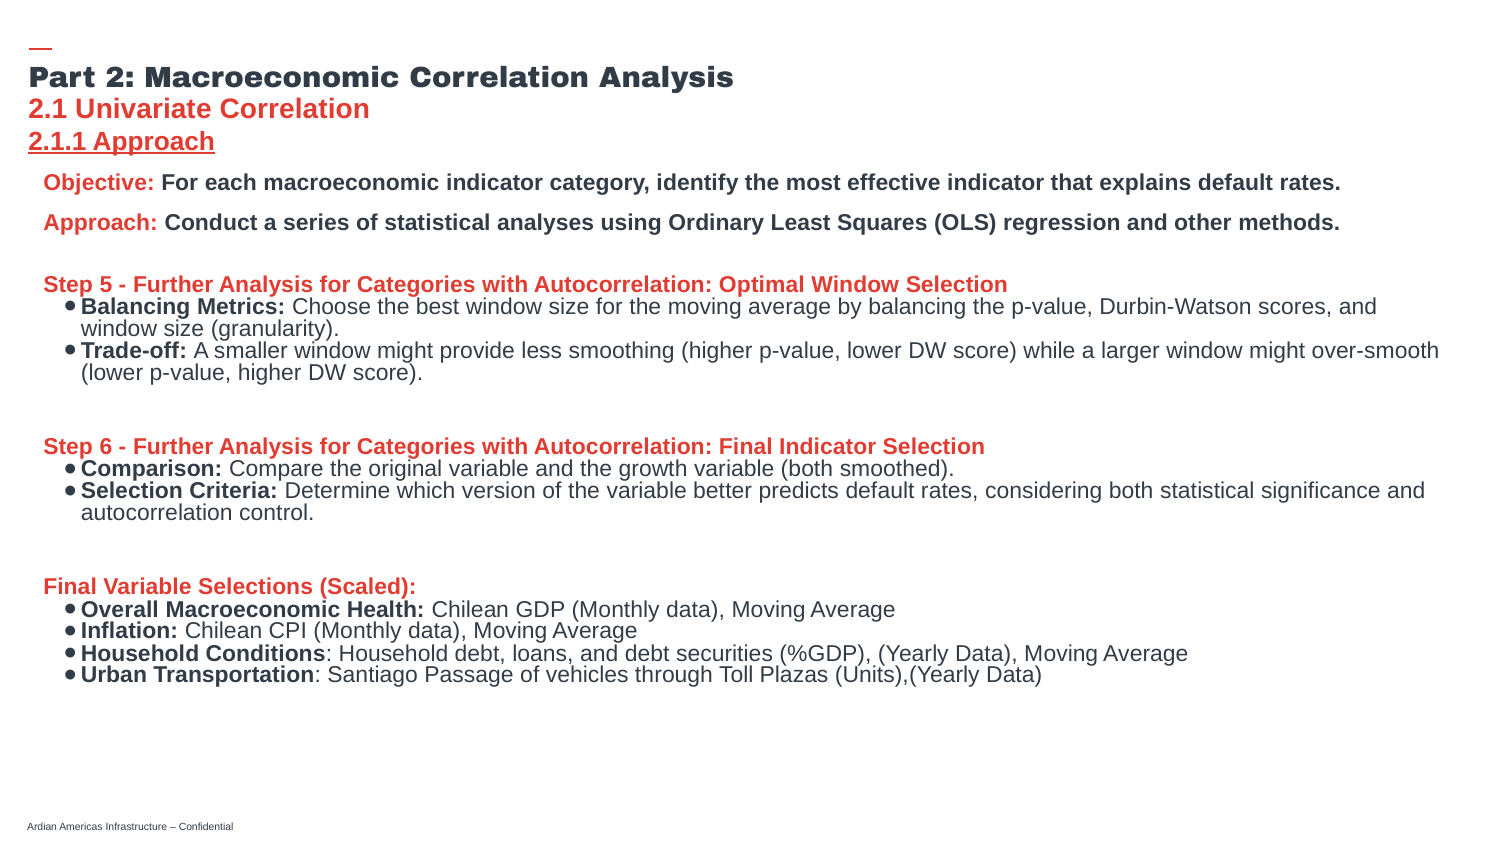

# Part 2: Macroeconomic Correlation Analysis
2.1 Univariate Correlation
2.1.1 Approach
Objective: For each macroeconomic indicator category, identify the most effective indicator that explains default rates.
Approach: Conduct a series of statistical analyses using Ordinary Least Squares (OLS) regression and other methods.

Step 5 - Further Analysis for Categories with Autocorrelation: Optimal Window Selection
Balancing Metrics: Choose the best window size for the moving average by balancing the p-value, Durbin-Watson scores, and window size (granularity).
Trade-off: A smaller window might provide less smoothing (higher p-value, lower DW score) while a larger window might over-smooth (lower p-value, higher DW score).

Step 6 - Further Analysis for Categories with Autocorrelation: Final Indicator Selection
Comparison: Compare the original variable and the growth variable (both smoothed).
Selection Criteria: Determine which version of the variable better predicts default rates, considering both statistical significance and autocorrelation control.

Final Variable Selections (Scaled):
Overall Macroeconomic Health: Chilean GDP (Monthly data), Moving Average
Inflation: Chilean CPI (Monthly data), Moving Average
Household Conditions: Household debt, loans, and debt securities (%GDP), (Yearly Data), Moving Average
Urban Transportation: Santiago Passage of vehicles through Toll Plazas (Units),(Yearly Data)